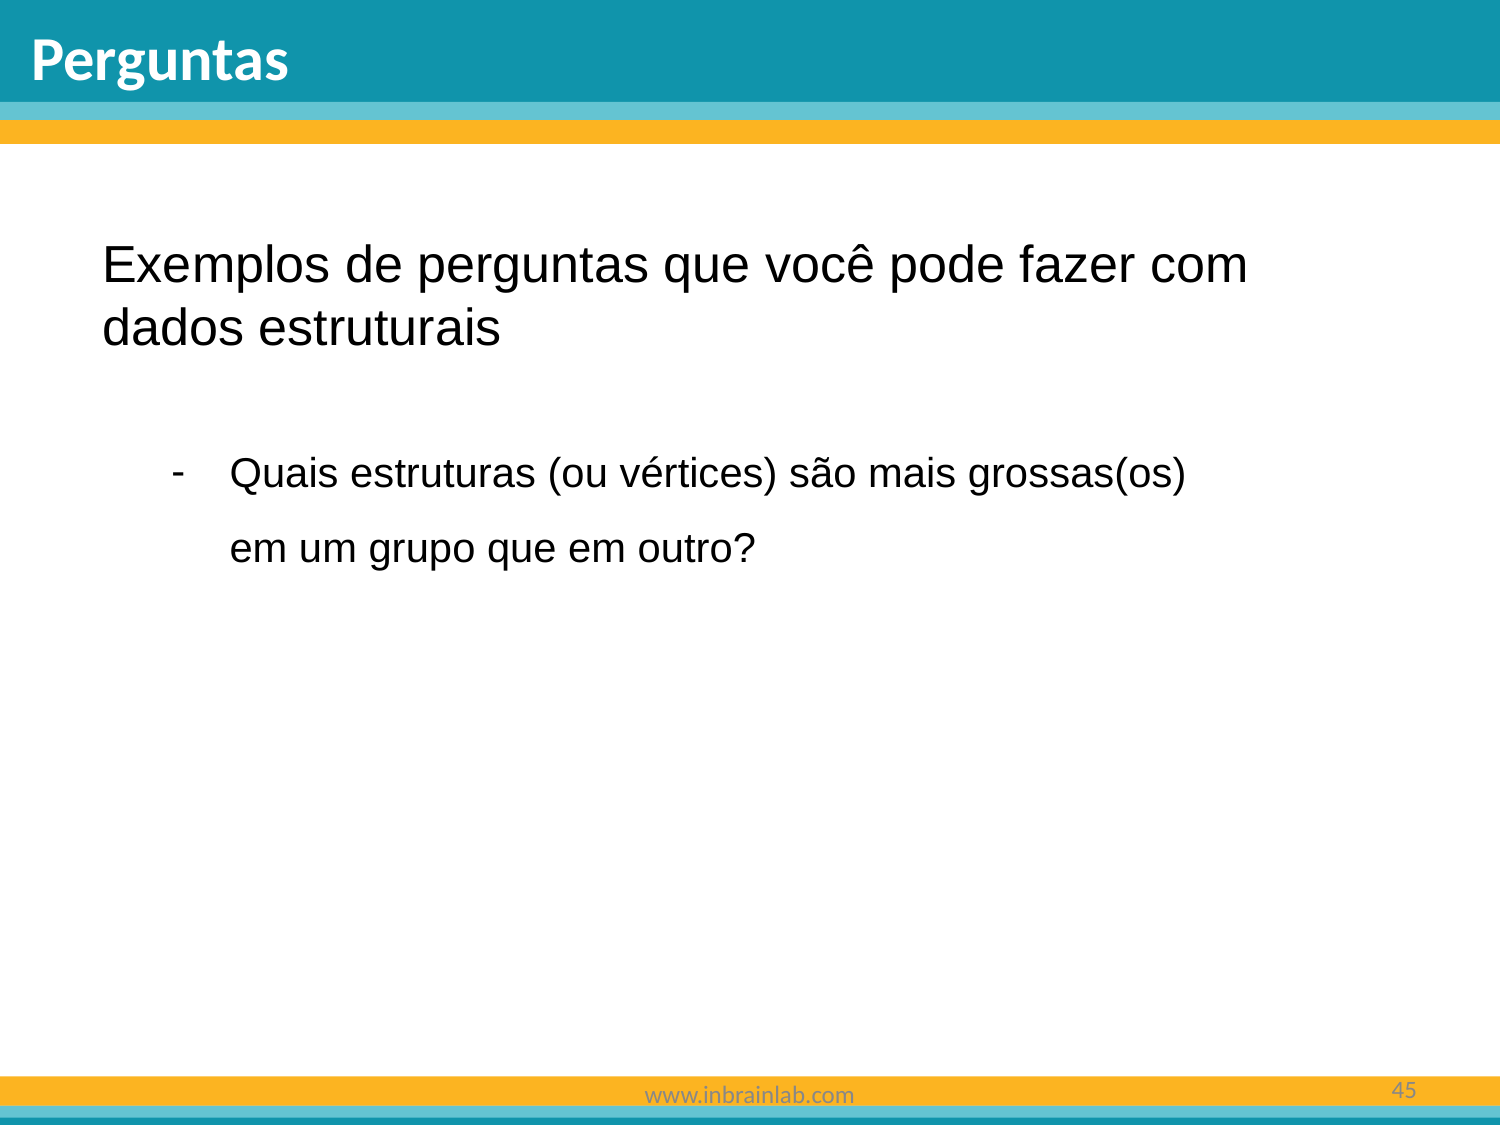

Perguntas
Exemplos de perguntas que você pode fazer com dados estruturais
Quais estruturas (ou vértices) são mais grossas(os) em um grupo que em outro?

45
www.inbrainlab.com